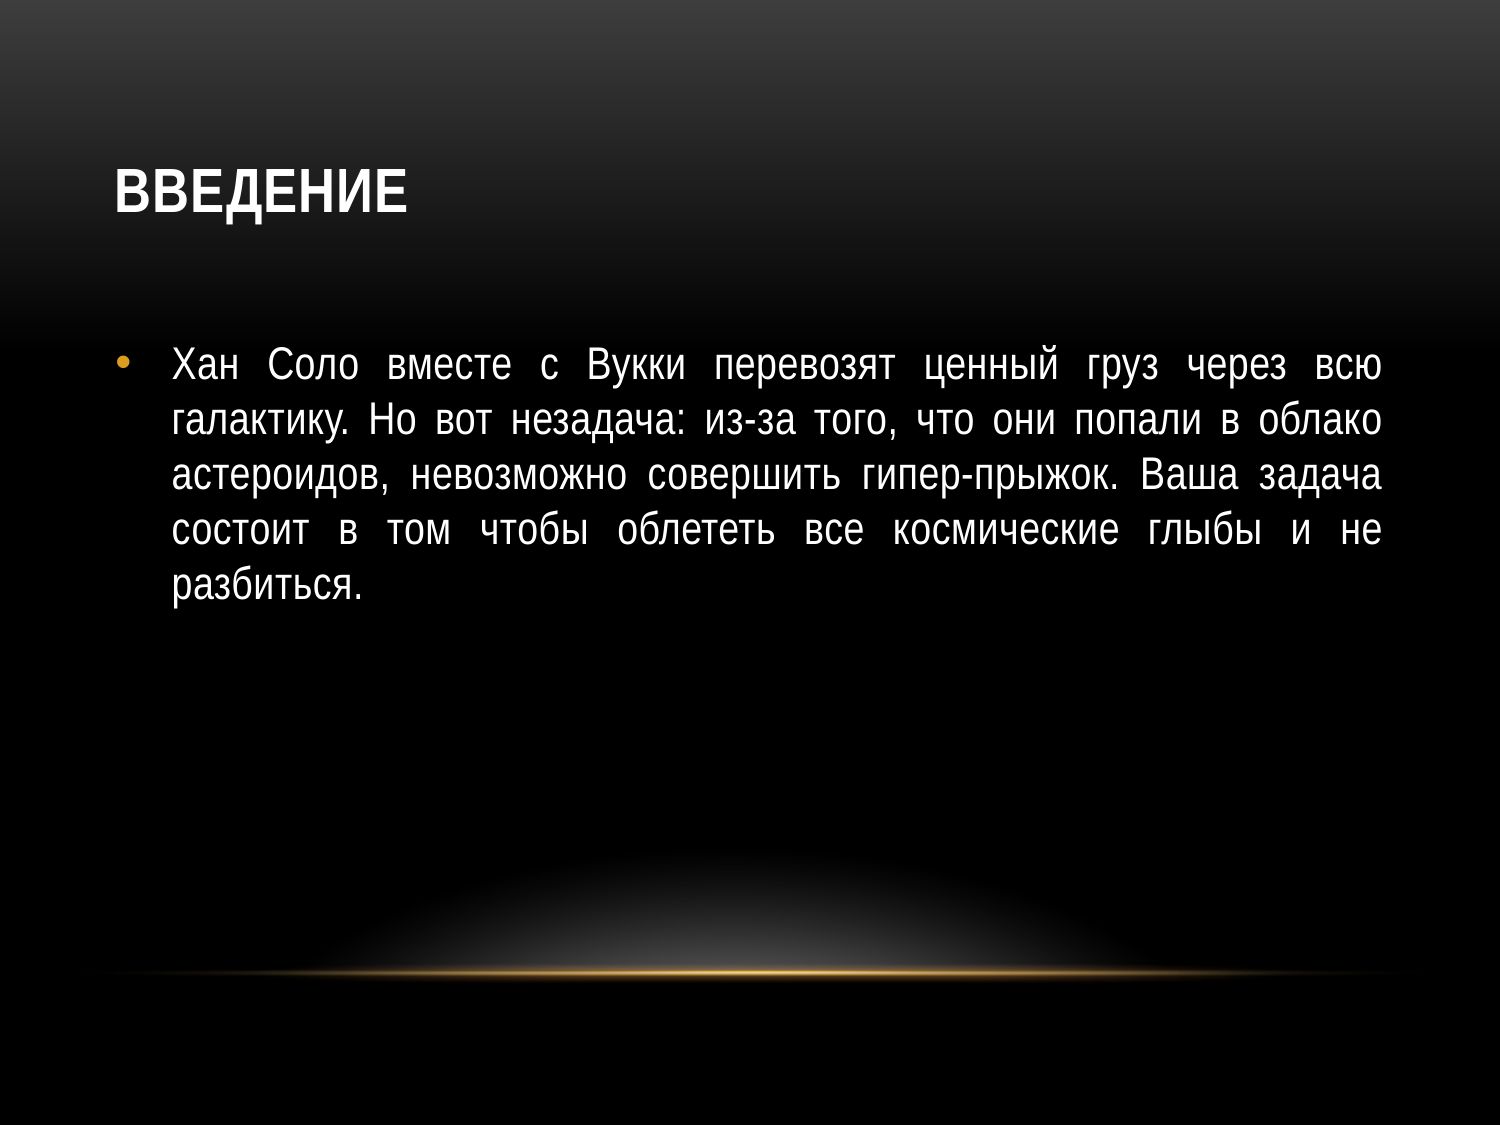

# Введение
Хан Соло вместе с Вукки перевозят ценный груз через всю галактику. Но вот незадача: из-за того, что они попали в облако астероидов, невозможно совершить гипер-прыжок. Ваша задача состоит в том чтобы облететь все космические глыбы и не разбиться.